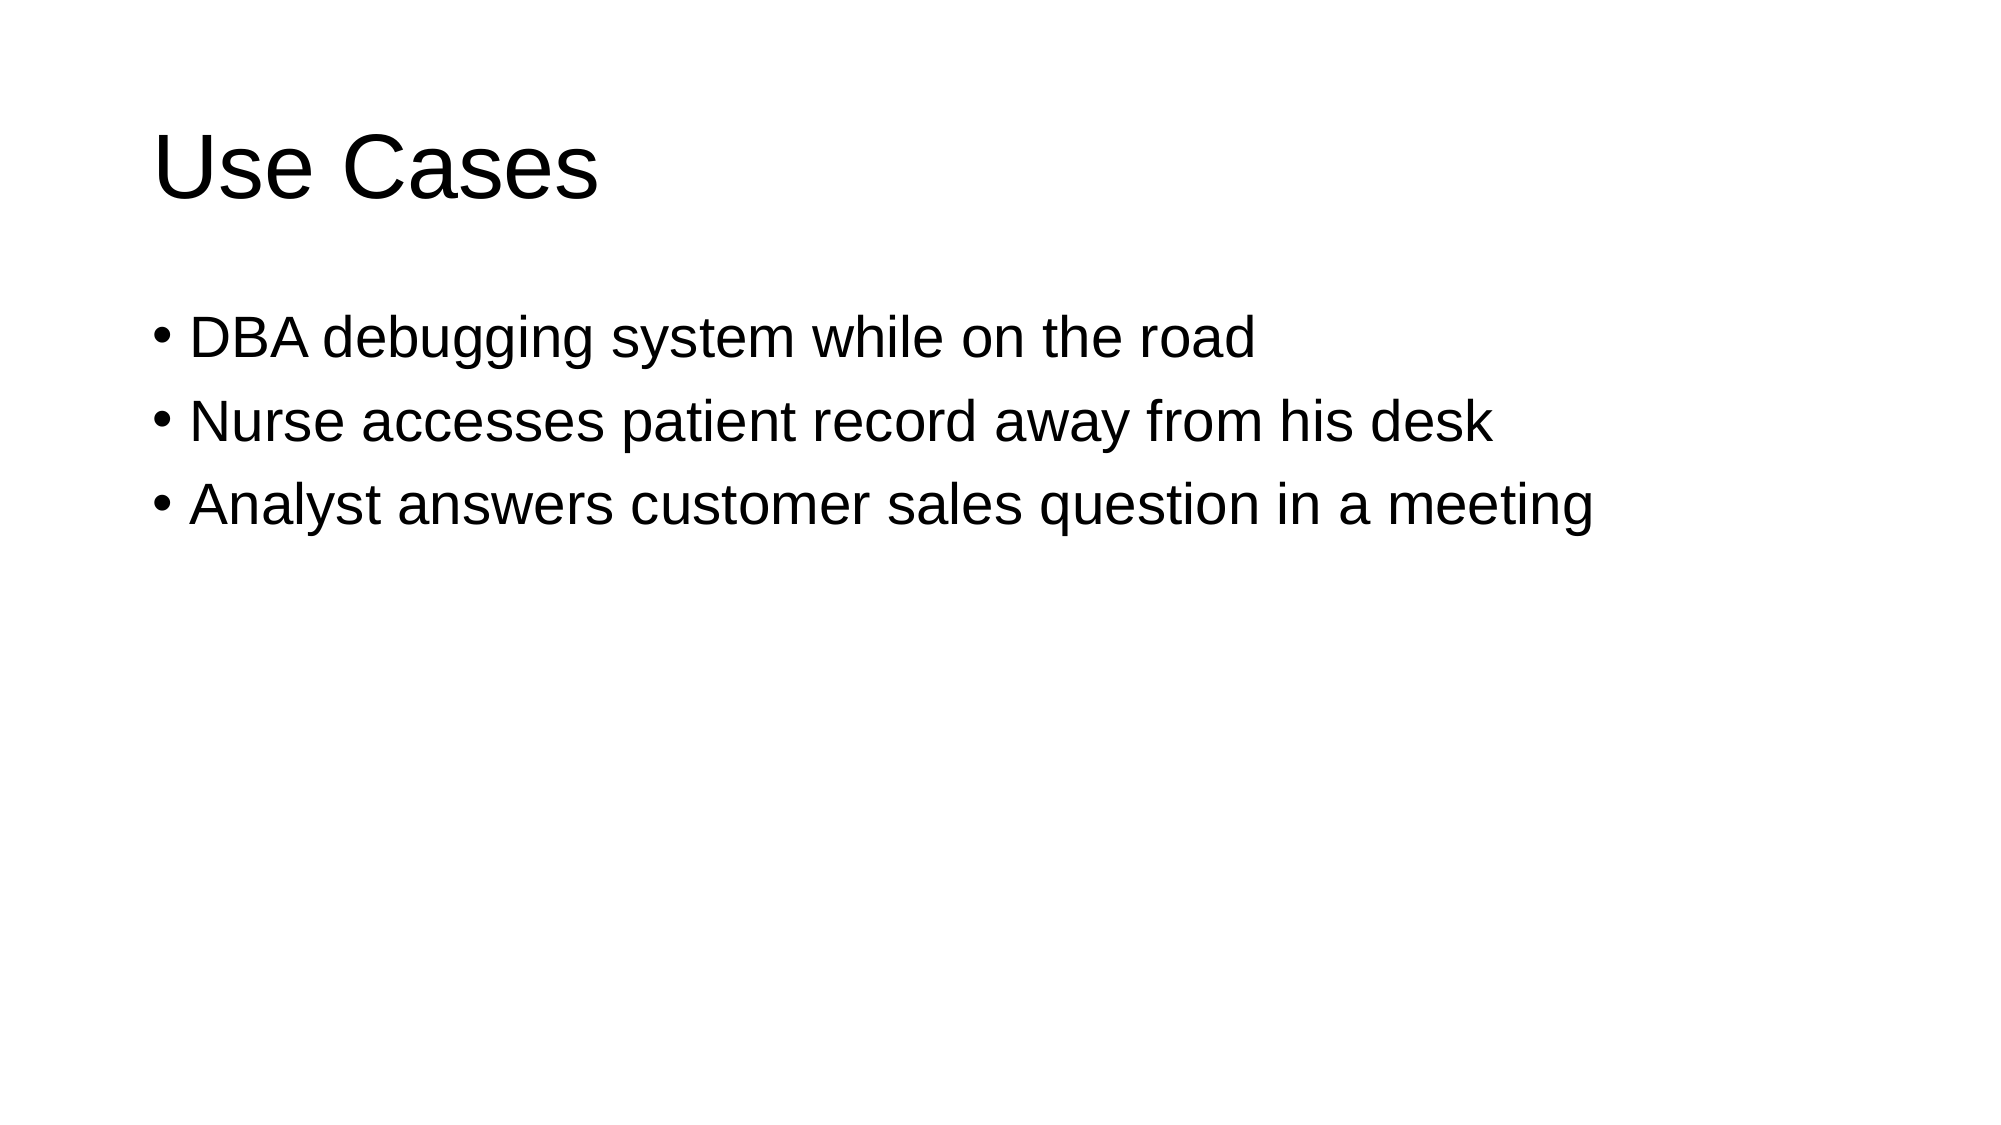

# Use Cases
DBA debugging system while on the road
Nurse accesses patient record away from his desk
Analyst answers customer sales question in a meeting